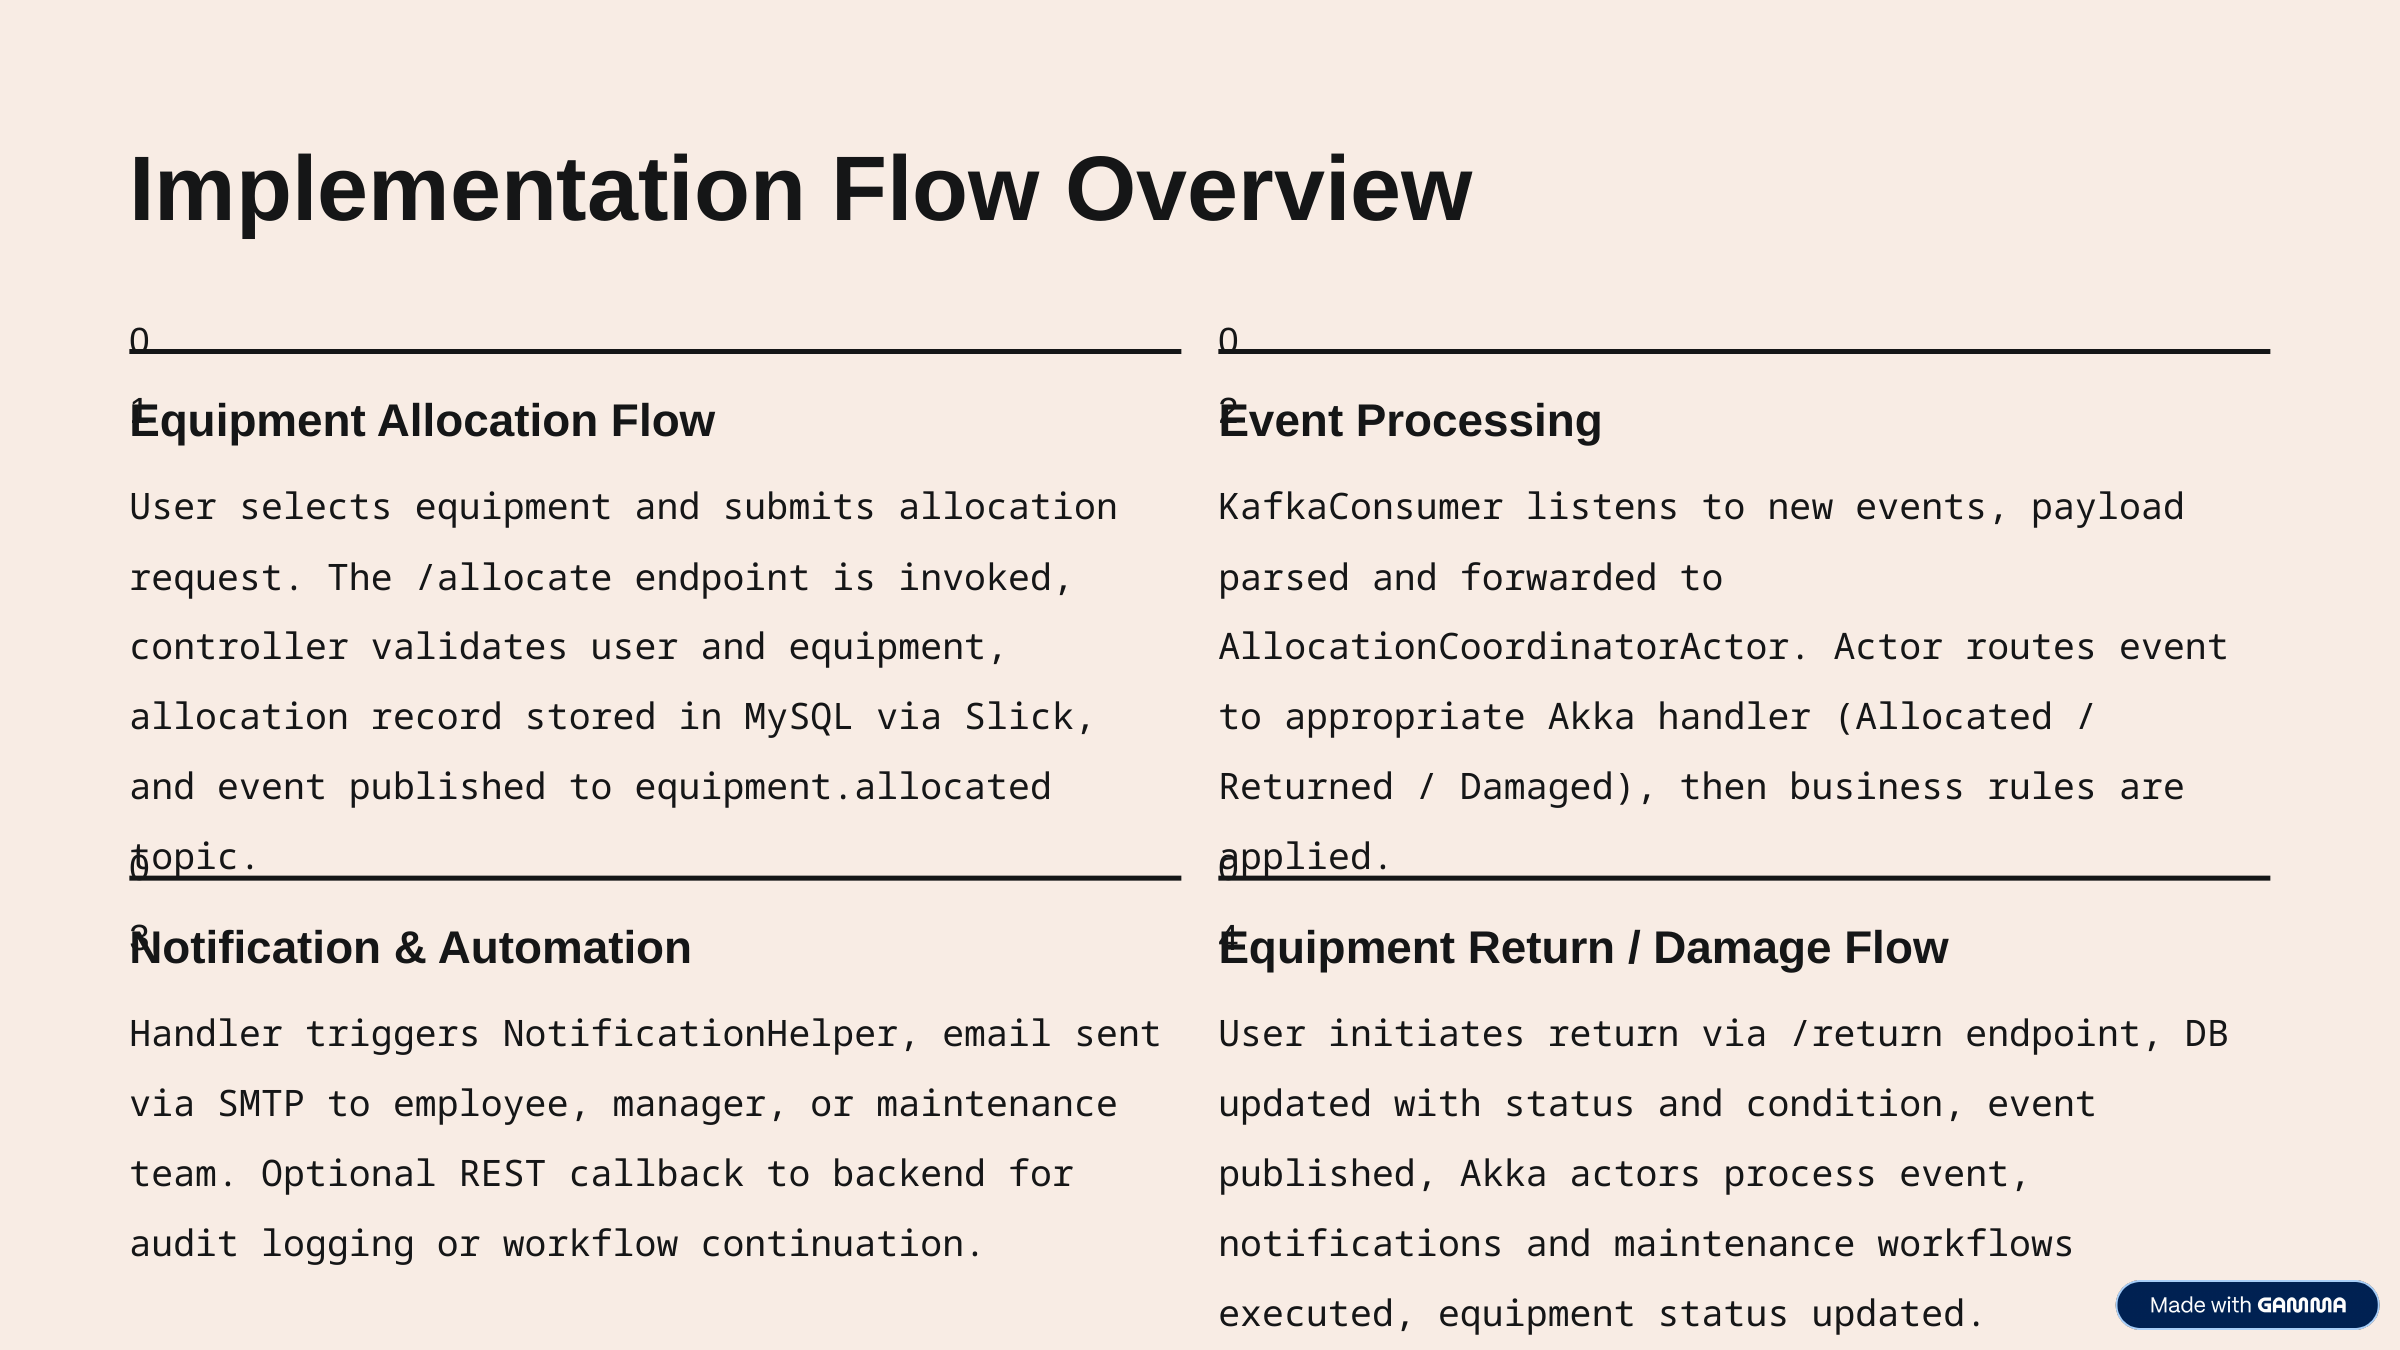

Implementation Flow Overview
01
02

Equipment Allocation Flow
Event Processing
User selects equipment and submits allocation request. The /allocate endpoint is invoked, controller validates user and equipment, allocation record stored in MySQL via Slick, and event published to equipment.allocated topic.
KafkaConsumer listens to new events, payload parsed and forwarded to AllocationCoordinatorActor. Actor routes event to appropriate Akka handler (Allocated / Returned / Damaged), then business rules are applied.
03
04

Notification & Automation
Equipment Return / Damage Flow
Handler triggers NotificationHelper, email sent via SMTP to employee, manager, or maintenance team. Optional REST callback to backend for audit logging or workflow continuation.
User initiates return via /return endpoint, DB updated with status and condition, event published, Akka actors process event, notifications and maintenance workflows executed, equipment status updated.